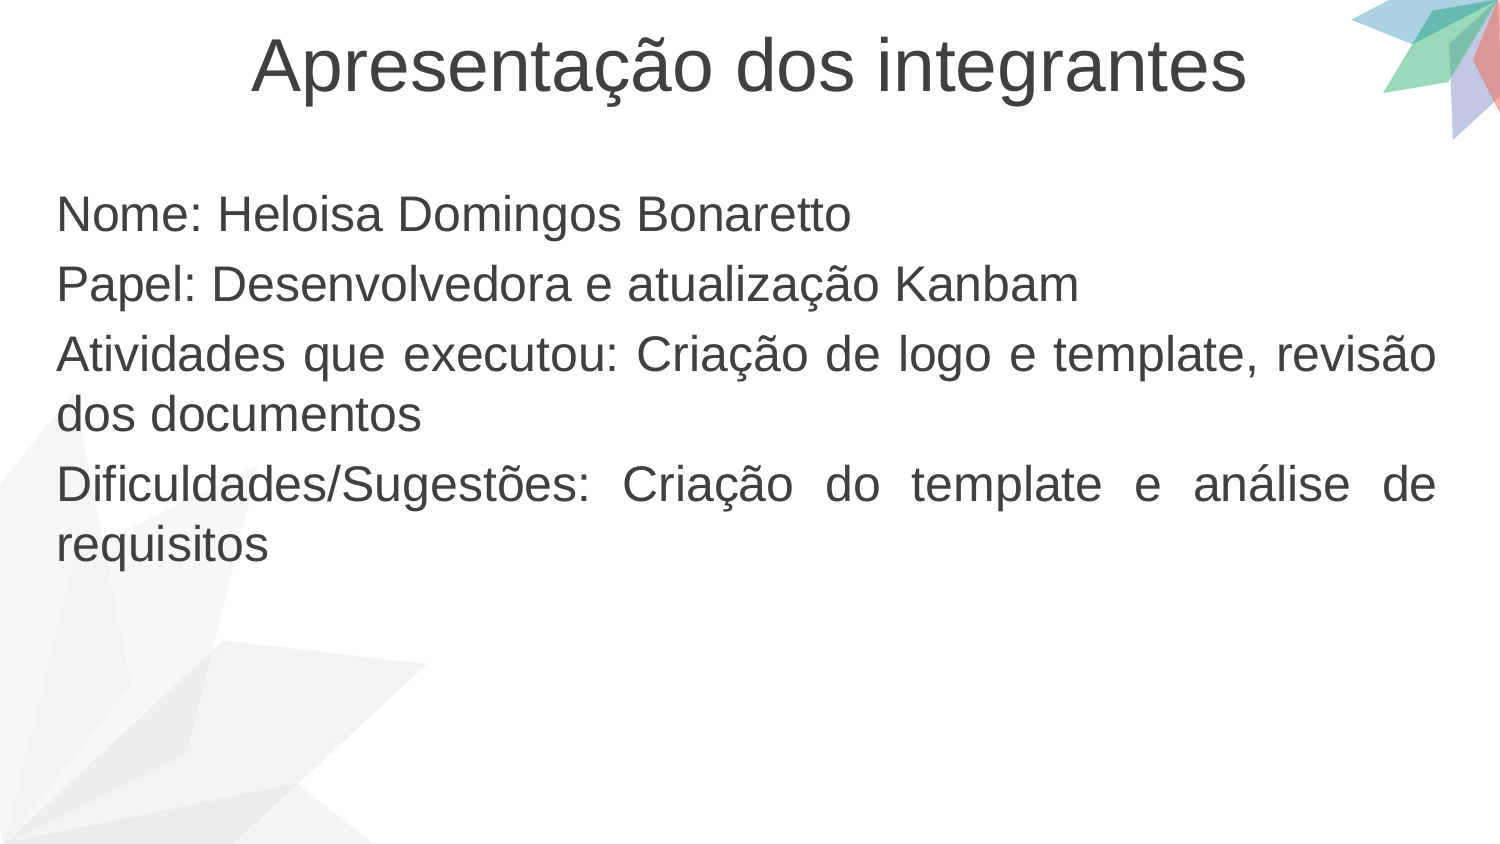

Apresentação dos integrantes
Nome: Heloisa Domingos Bonaretto
Papel: Desenvolvedora e atualização Kanbam
Atividades que executou: Criação de logo e template, revisão dos documentos
Dificuldades/Sugestões: Criação do template e análise de requisitos